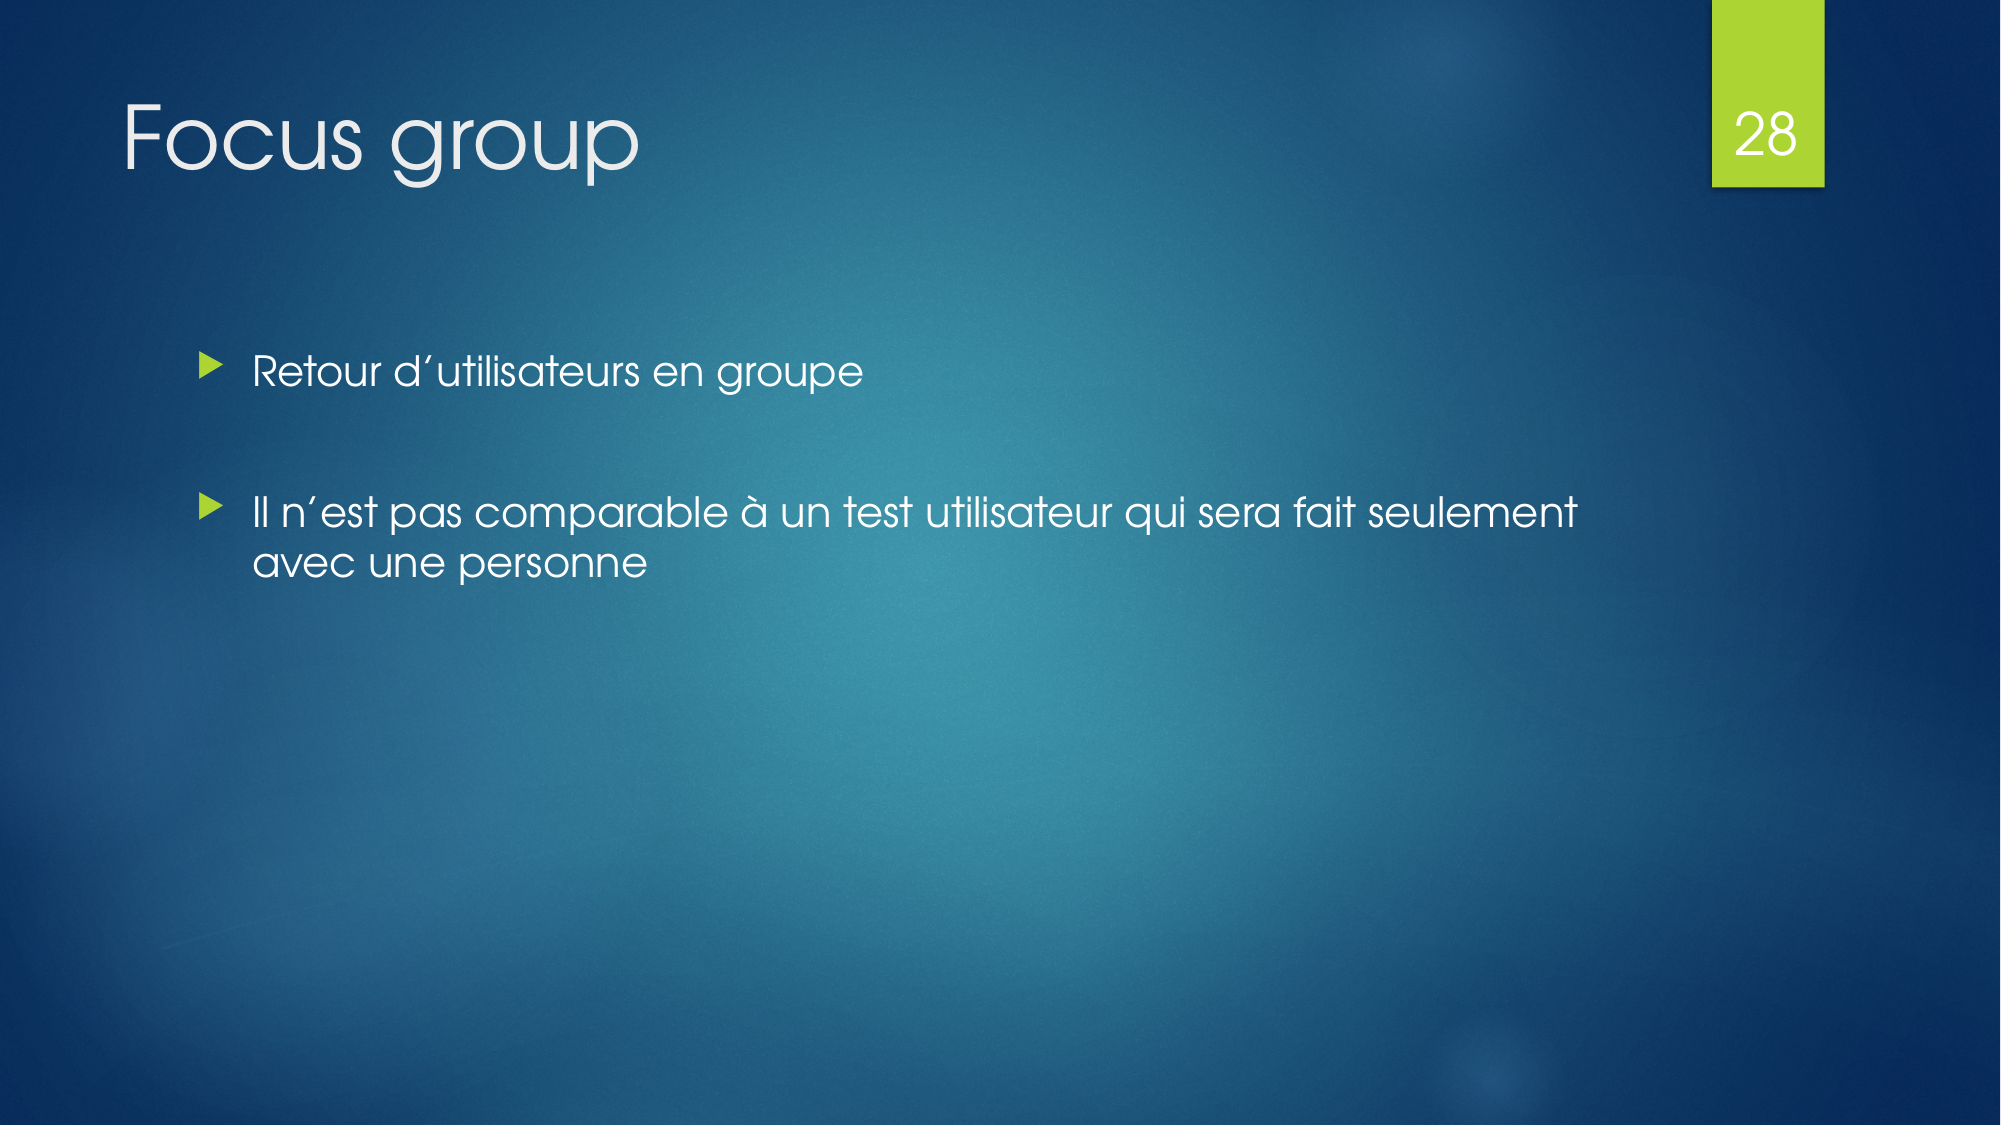

28
# Focus group
Retour d’utilisateurs en groupe

Il n’est pas comparable à un test utilisateur qui sera fait seulement avec une personne